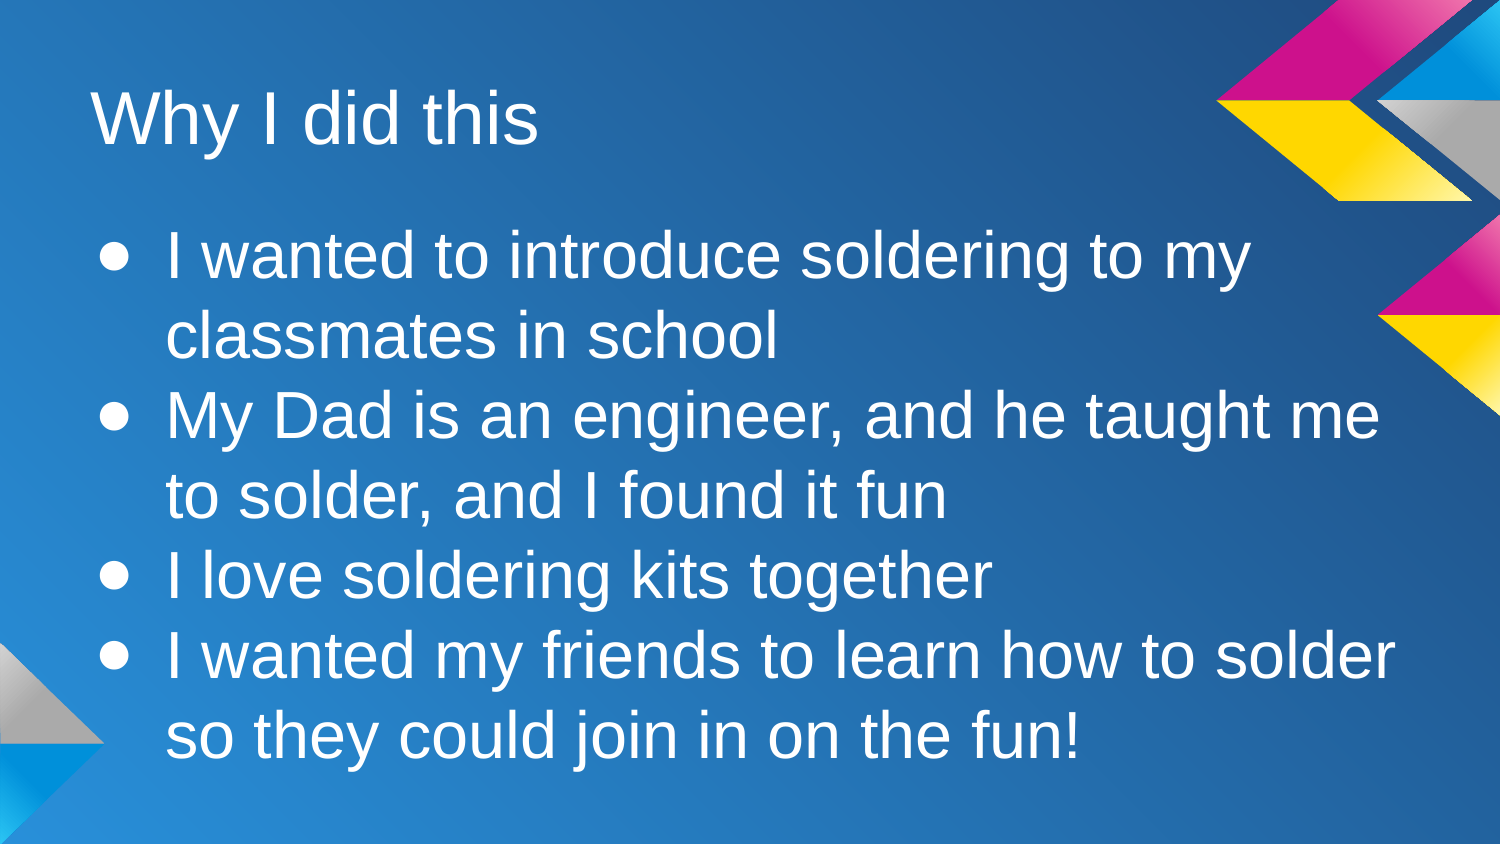

# Why I did this
I wanted to introduce soldering to my classmates in school
My Dad is an engineer, and he taught me to solder, and I found it fun
I love soldering kits together
I wanted my friends to learn how to solder so they could join in on the fun!